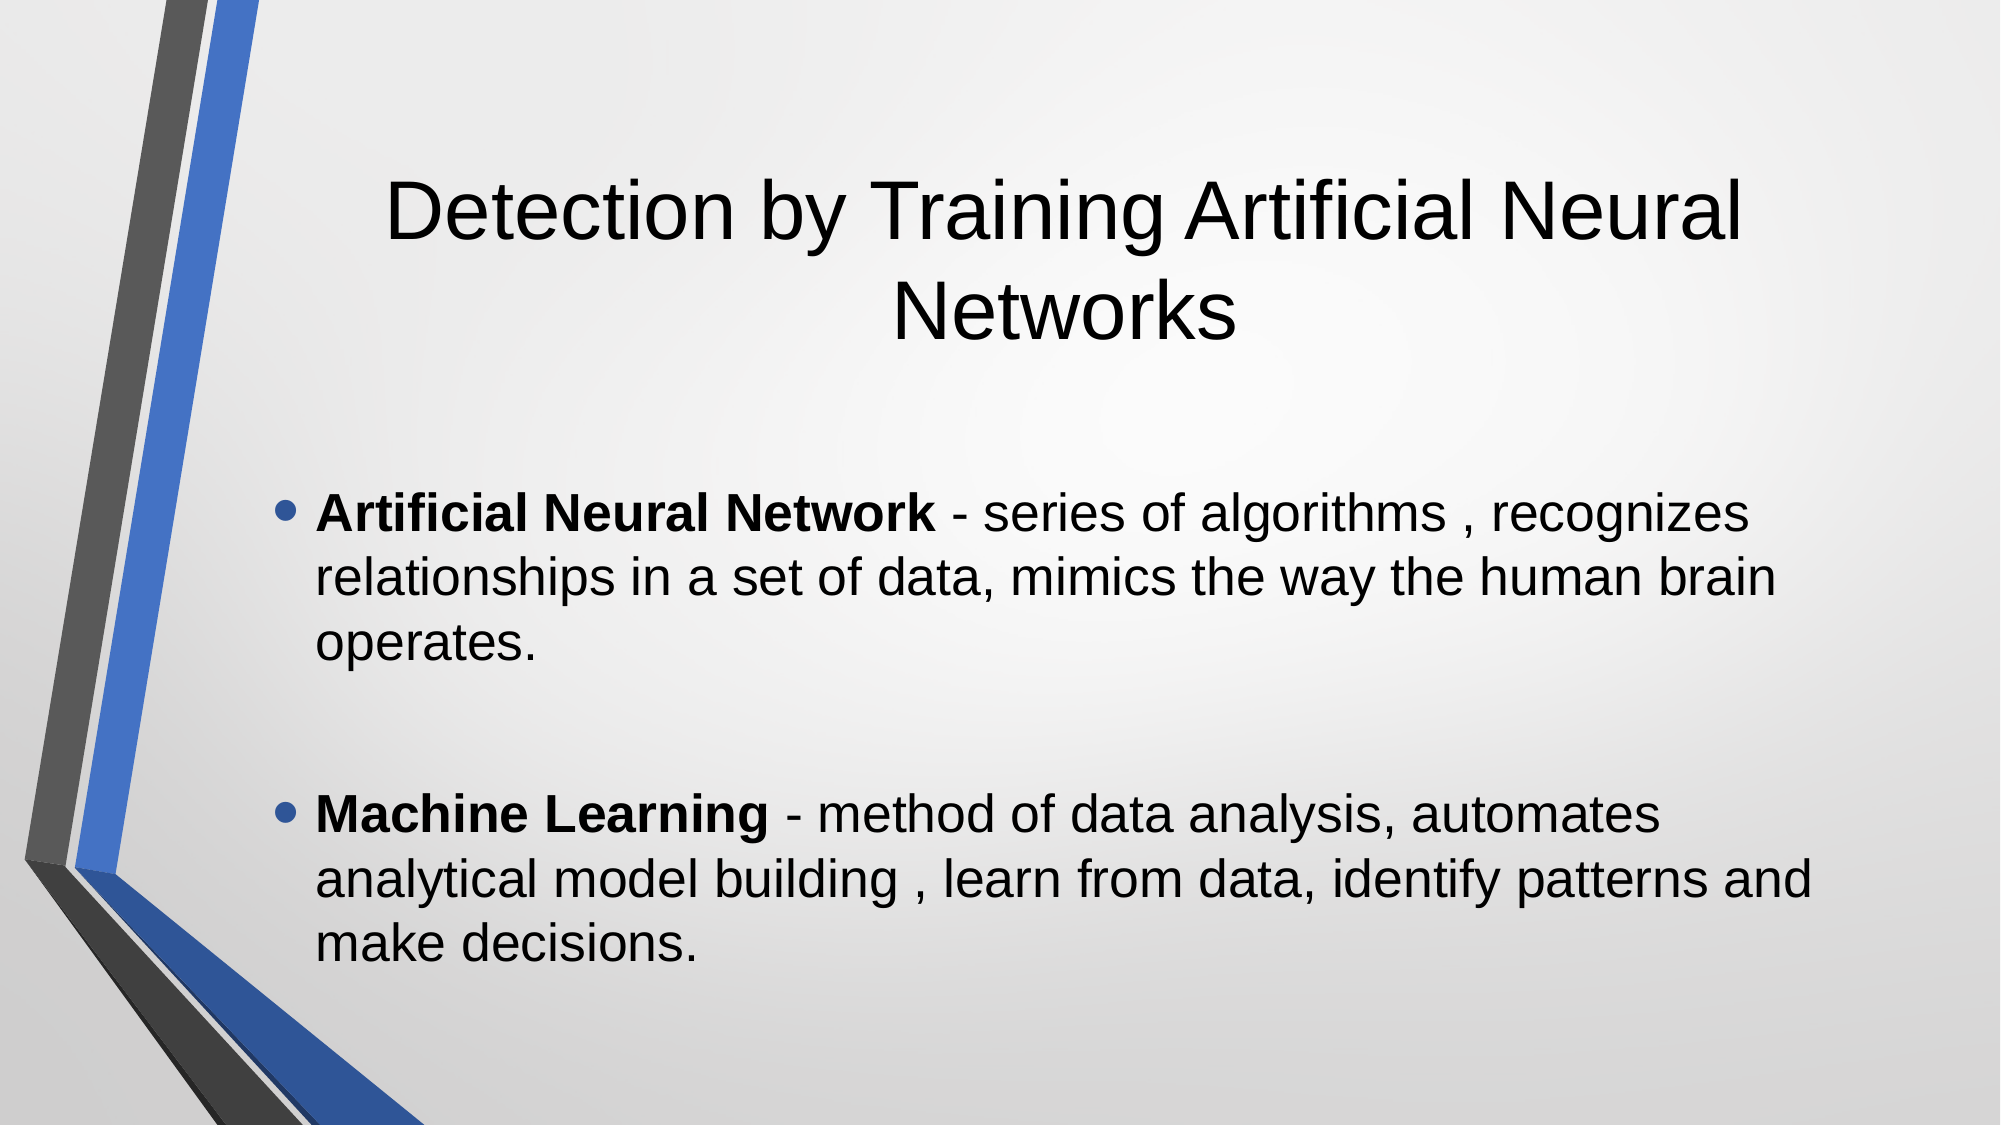

# Detection by Training Artificial Neural Networks
Artificial Neural Network - series of algorithms , recognizes relationships in a set of data, mimics the way the human brain operates.

Machine Learning - method of data analysis, automates analytical model building , learn from data, identify patterns and make decisions.